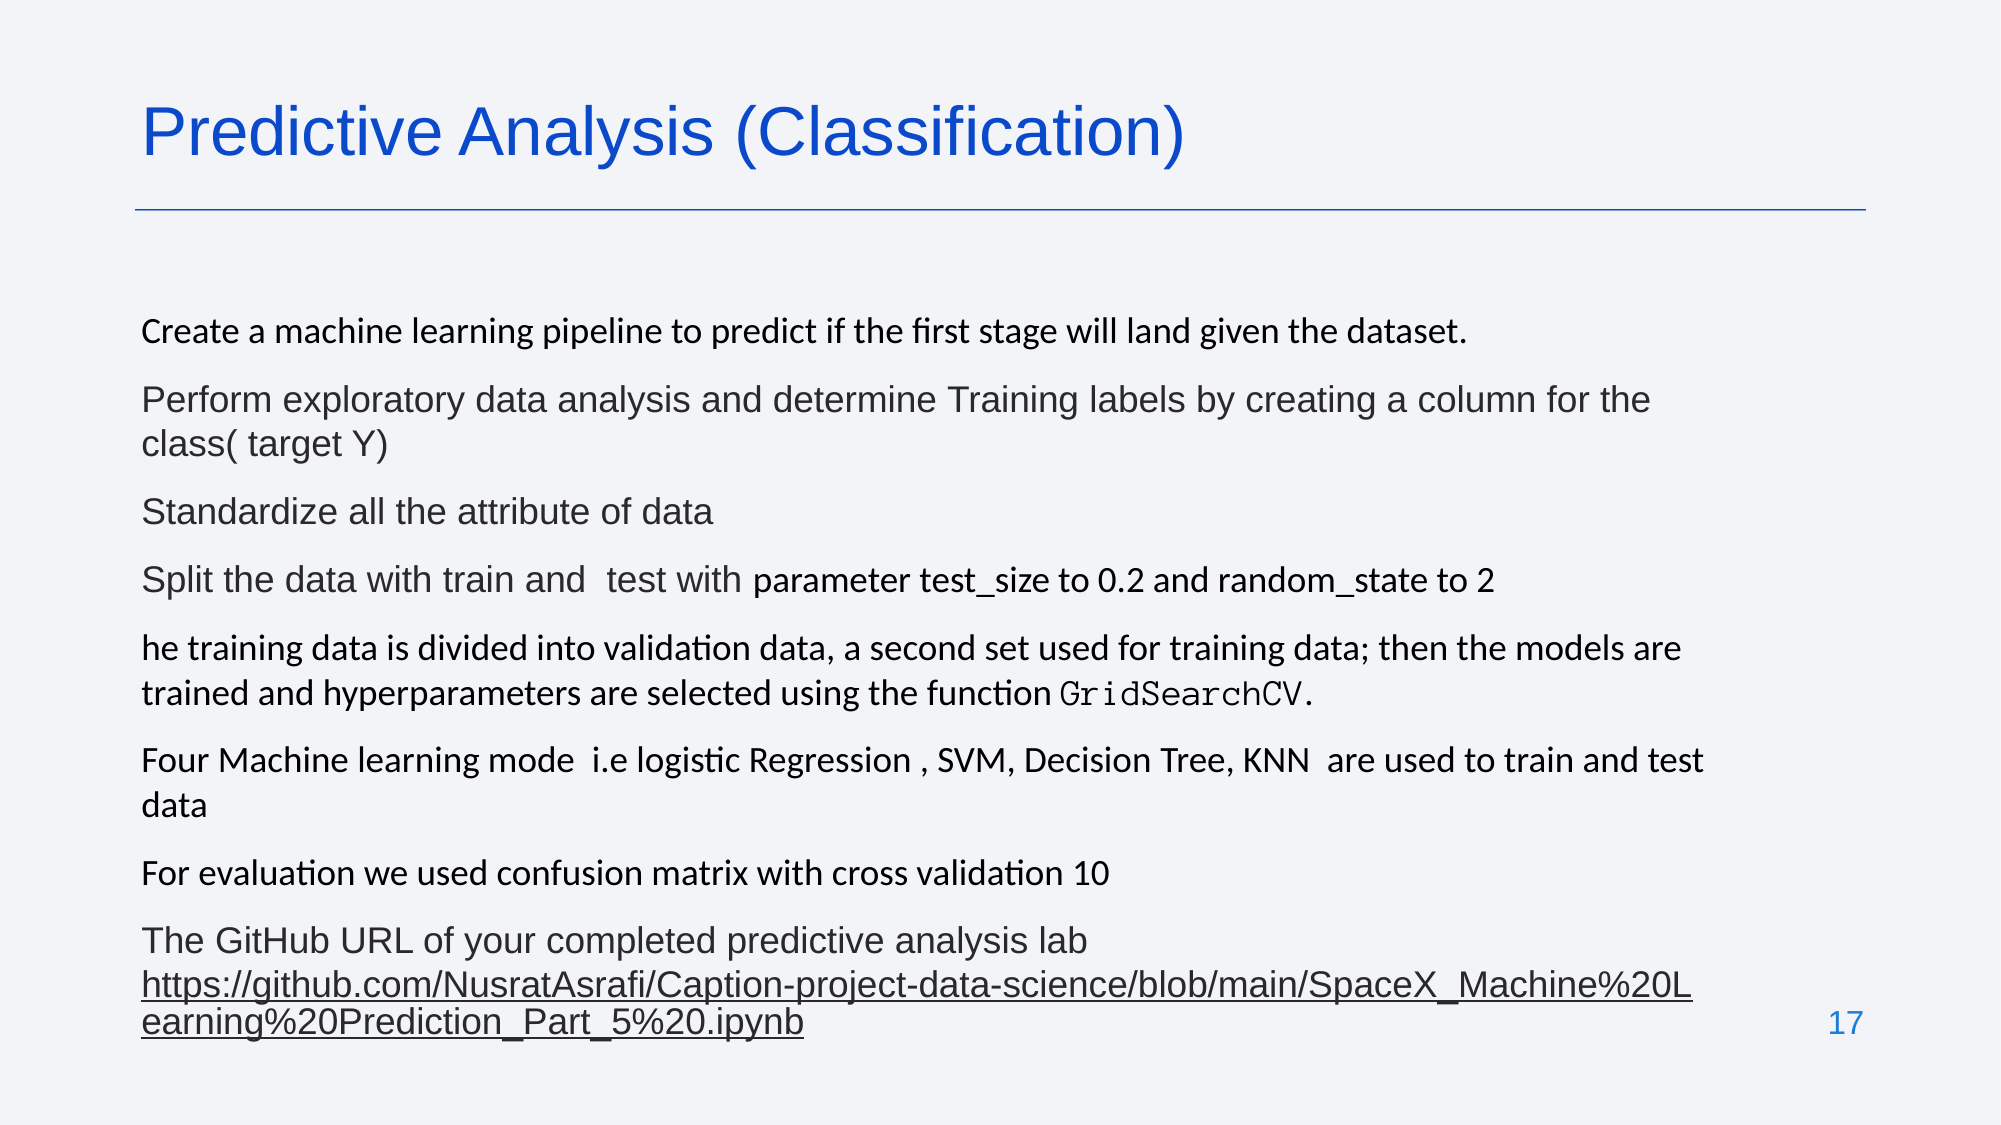

Predictive Analysis (Classification)
Create a machine learning pipeline to predict if the first stage will land given the dataset.
Perform exploratory data analysis and determine Training labels by creating a column for the class( target Y)
Standardize all the attribute of data
Split the data with train and  test with parameter test_size to 0.2 and random_state to 2
he training data is divided into validation data, a second set used for training data; then the models are trained and hyperparameters are selected using the function GridSearchCV.
Four Machine learning mode  i.e logistic Regression , SVM, Decision Tree, KNN  are used to train and test data
For evaluation we used confusion matrix with cross validation 10
The GitHub URL of your completed predictive analysis lab https://github.com/NusratAsrafi/Caption-project-data-science/blob/main/SpaceX_Machine%20Learning%20Prediction_Part_5%20.ipynb

17